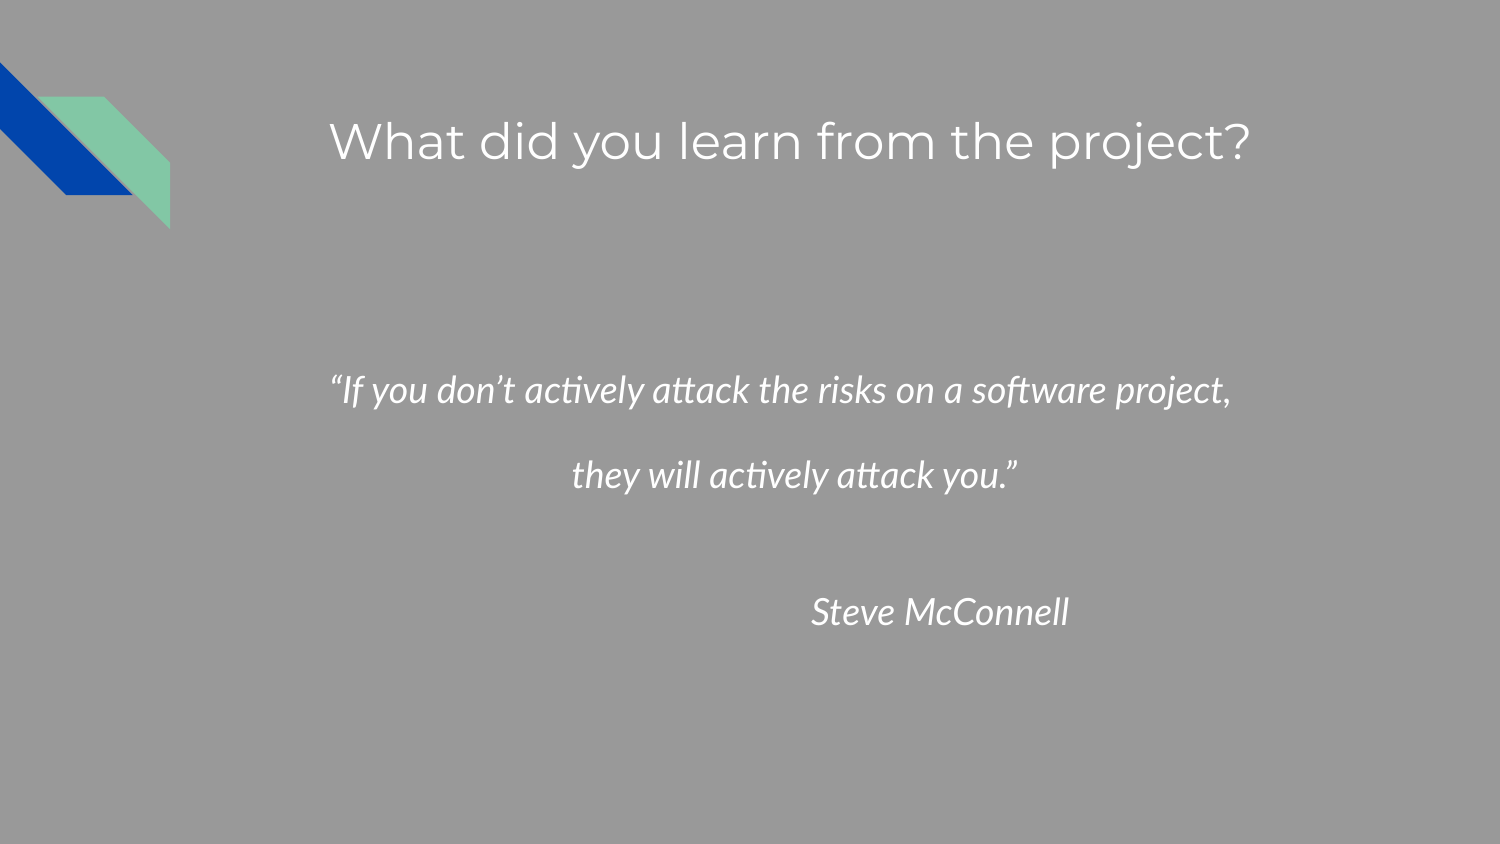

# What did you learn from the project?
   “If you don’t actively attack the risks on a software project,
 they will actively attack you.”
                   								Steve McConnell